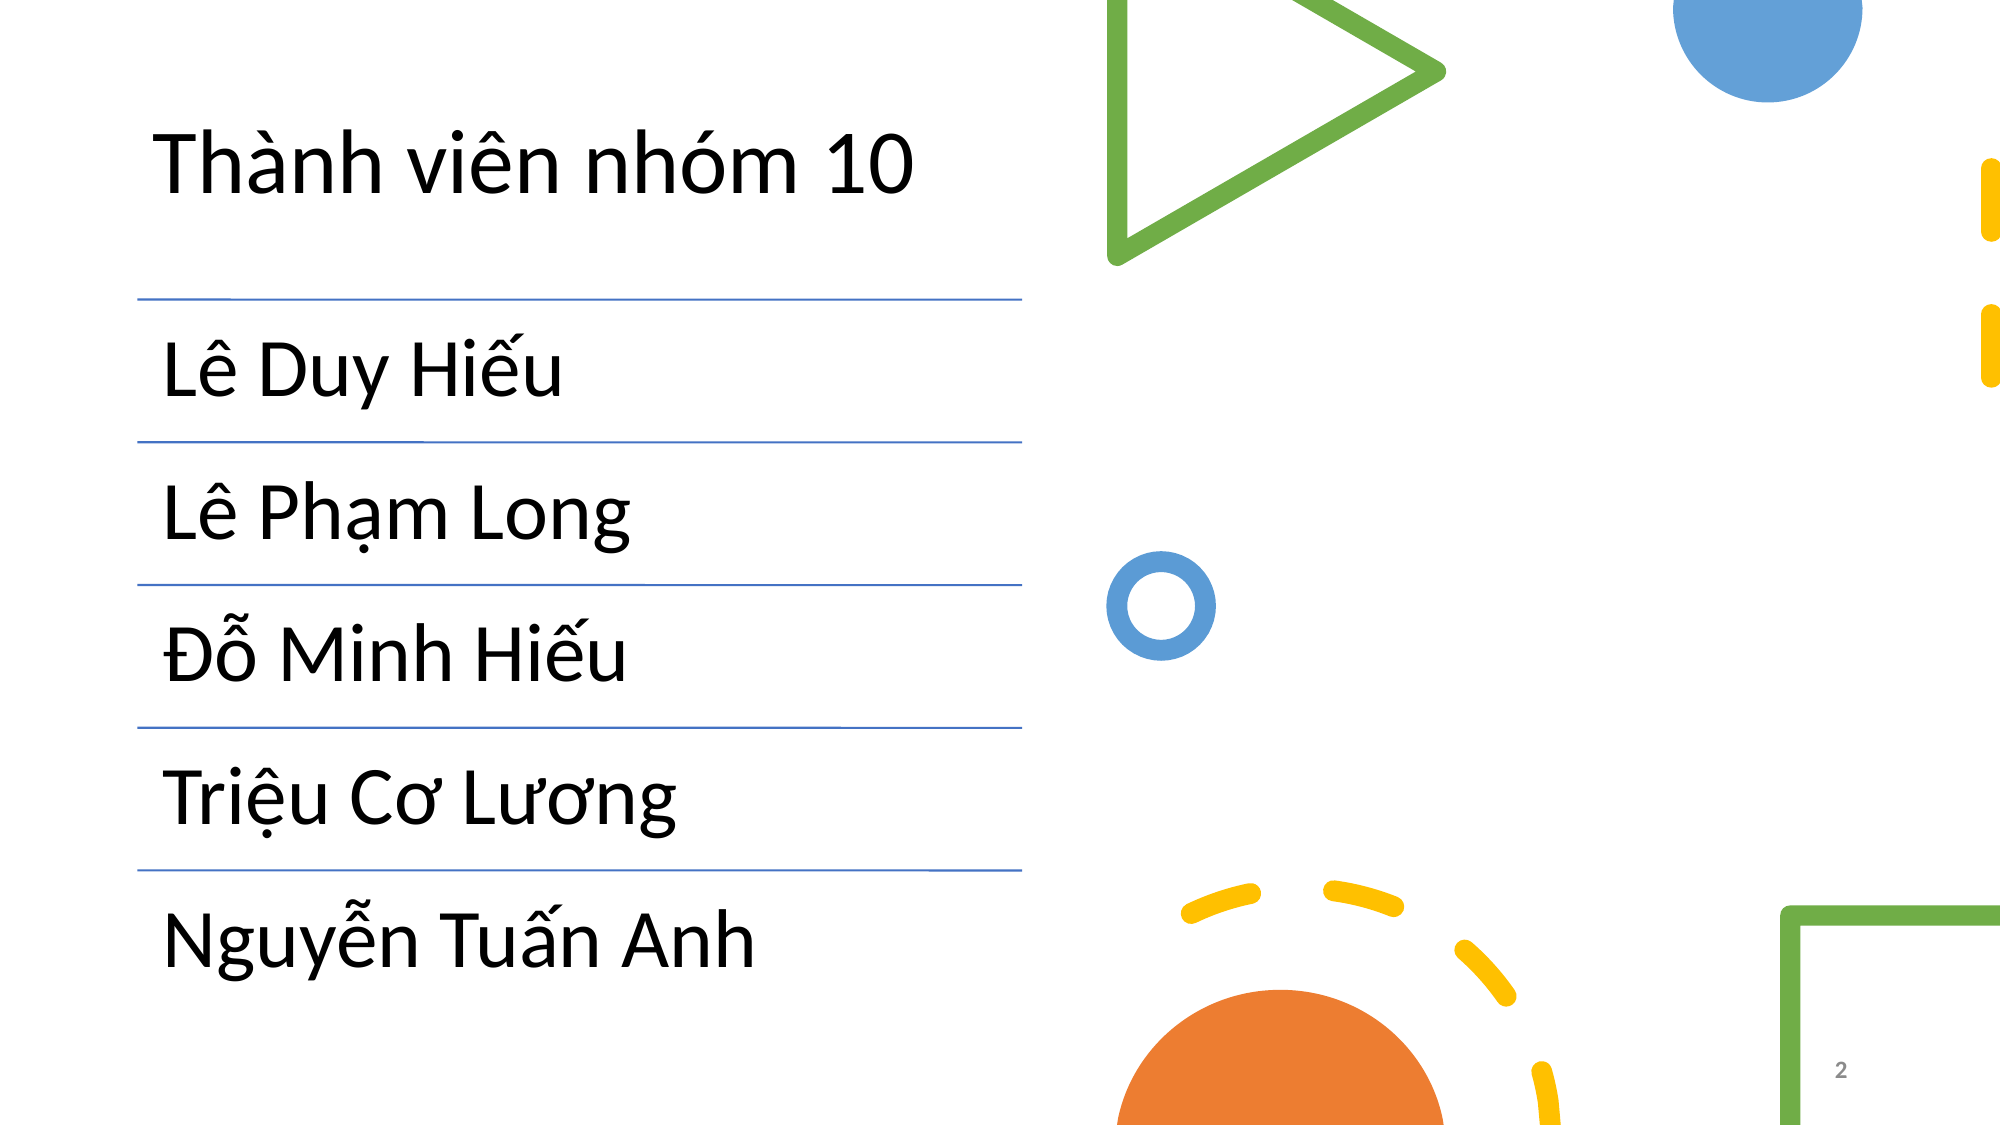

# Thành viên nhóm 10
Lê Duy Hiếu
Lê Phạm Long
Đỗ Minh Hiếu
Triệu Cơ Lương
Nguyễn Tuấn Anh

2